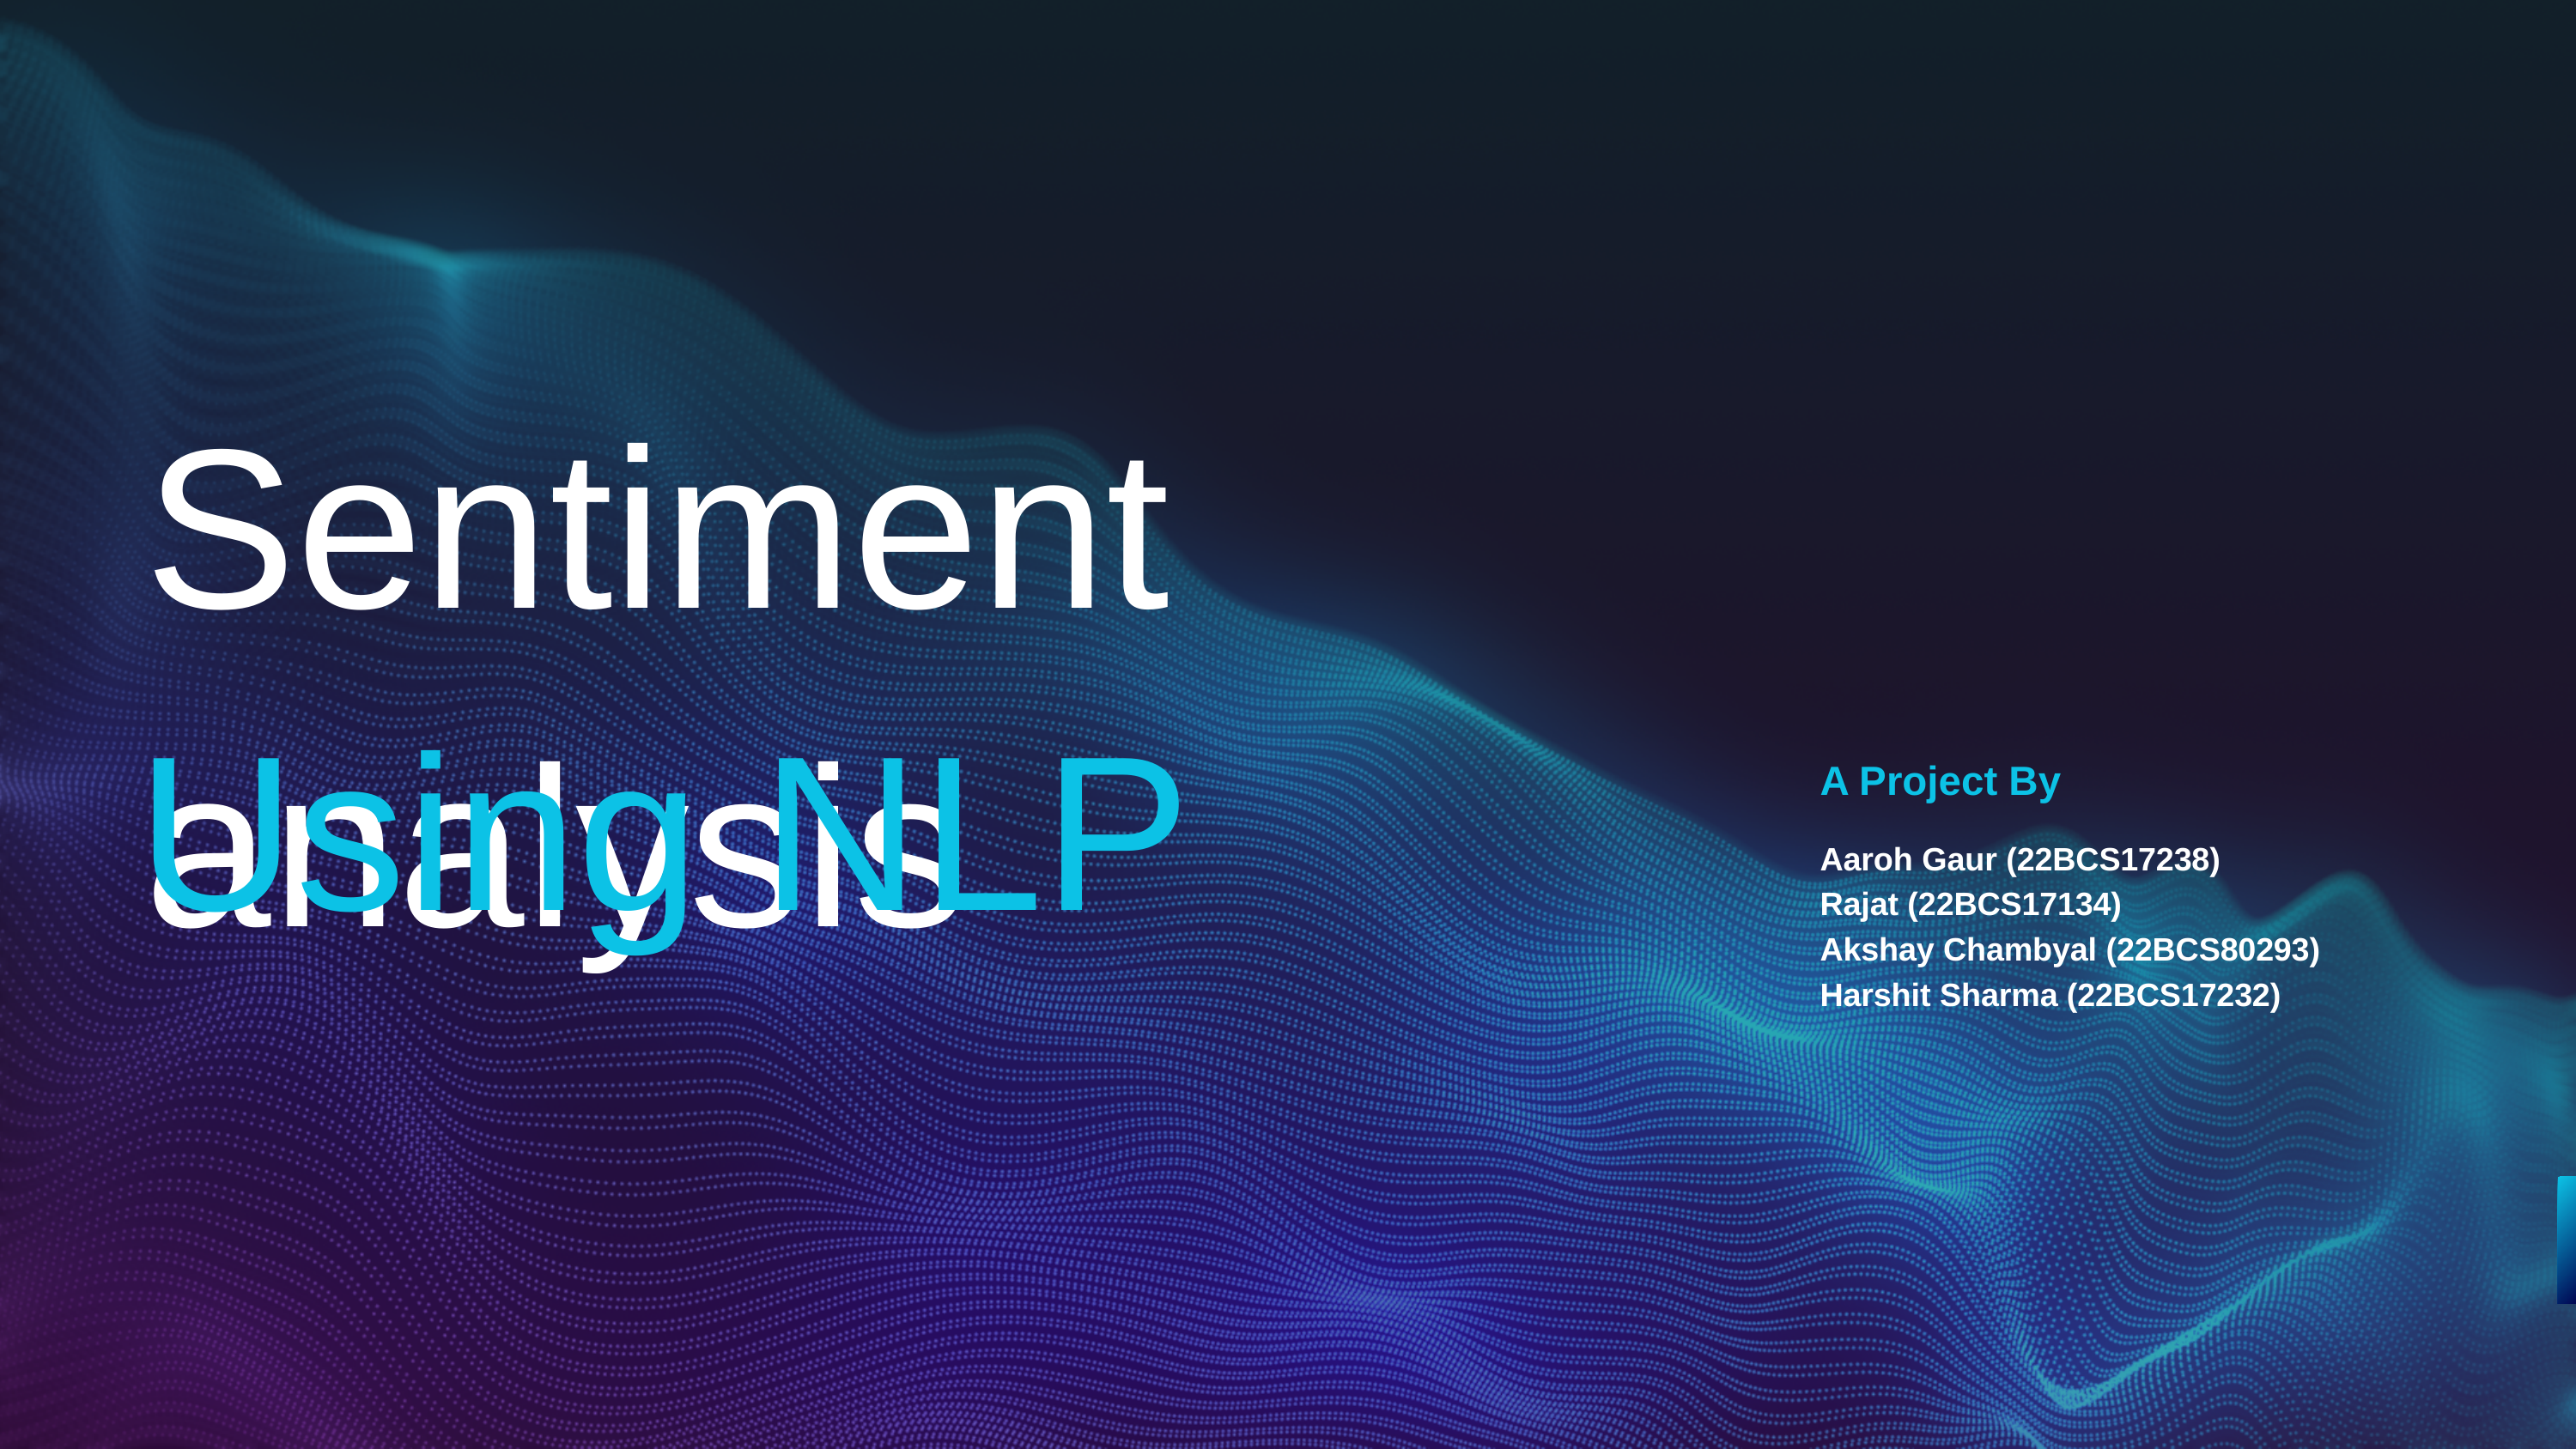

Sentiment analysis
Using NLP
A Project By
Aaroh Gaur (22BCS17238)
Rajat (22BCS17134)
Akshay Chambyal (22BCS80293)
Harshit Sharma (22BCS17232)